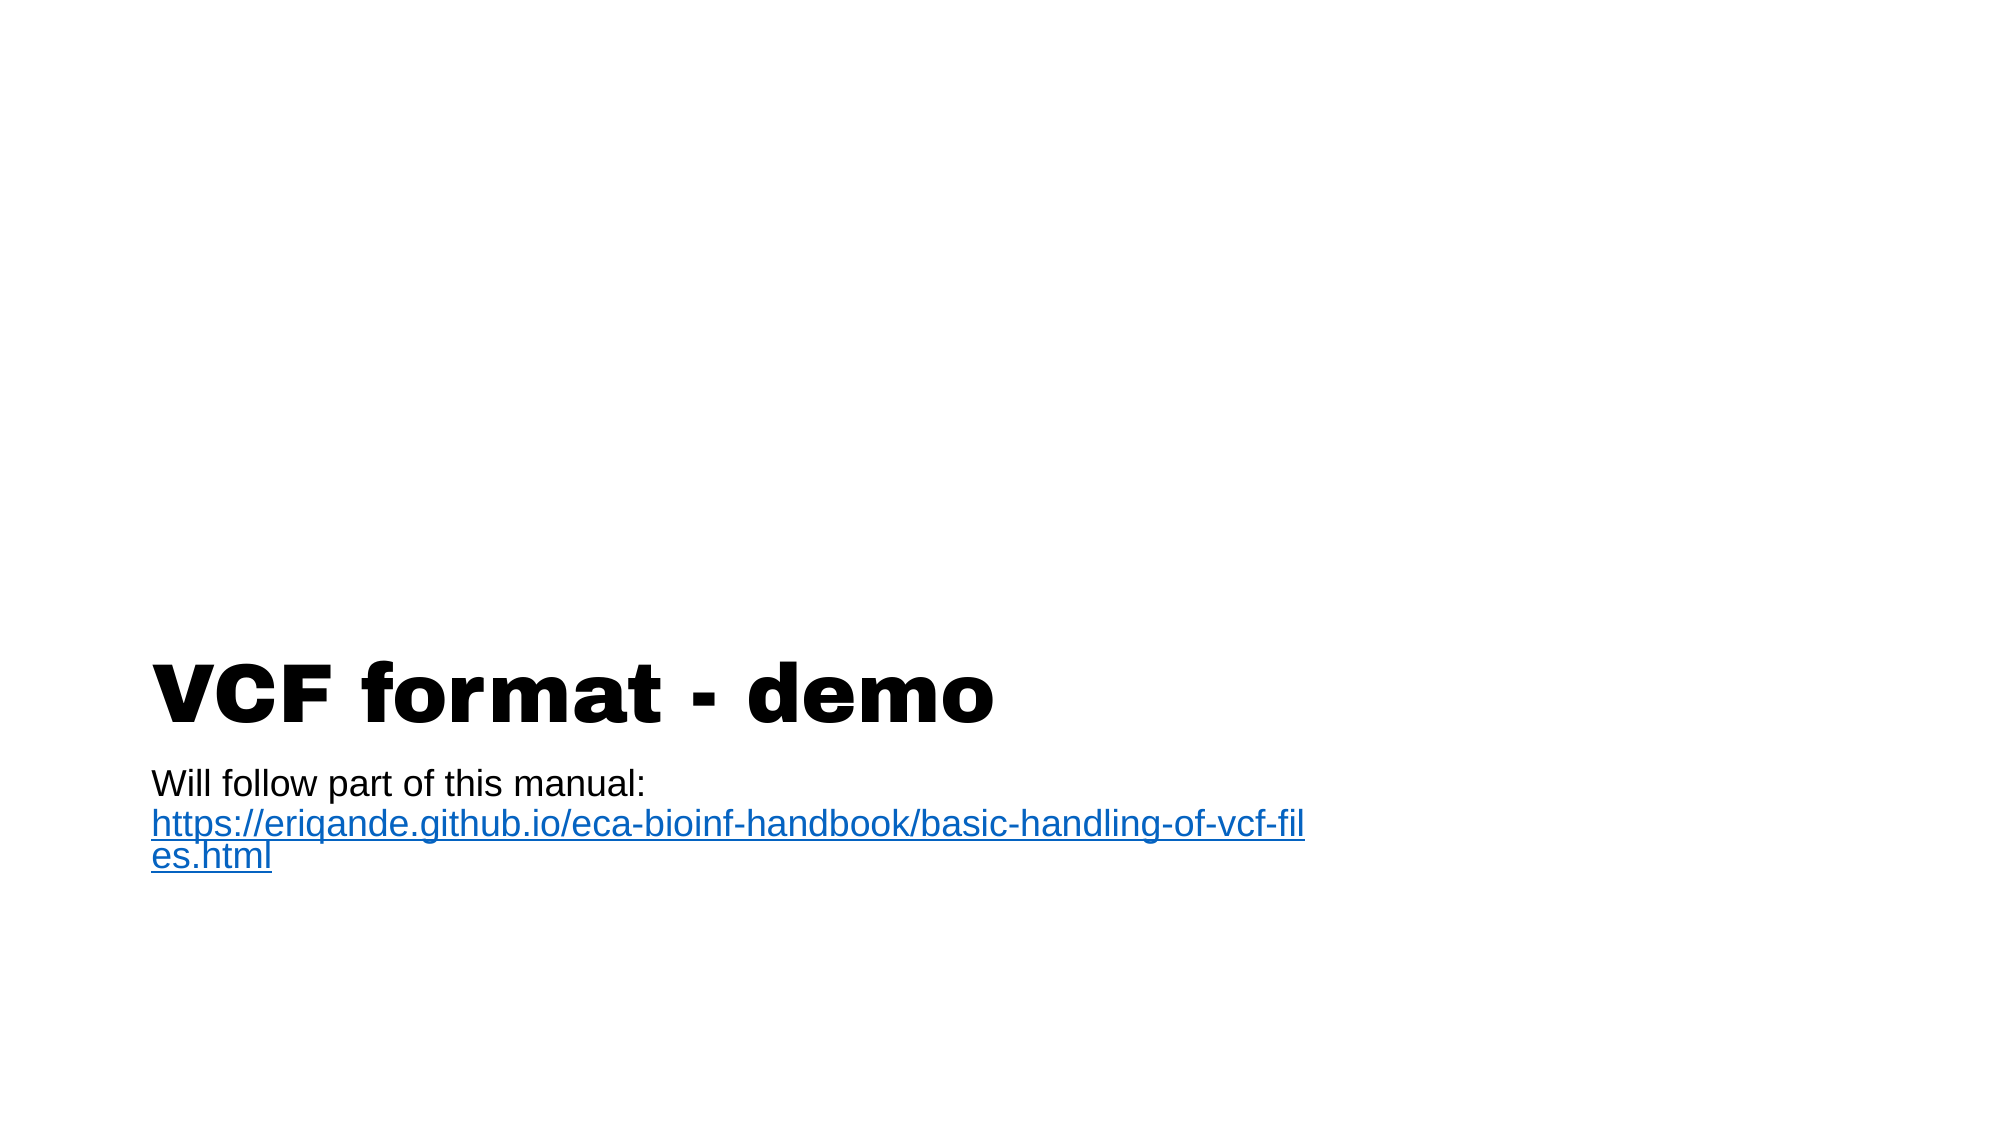

# VCF format - demo
Will follow part of this manual:
https://eriqande.github.io/eca-bioinf-handbook/basic-handling-of-vcf-files.html